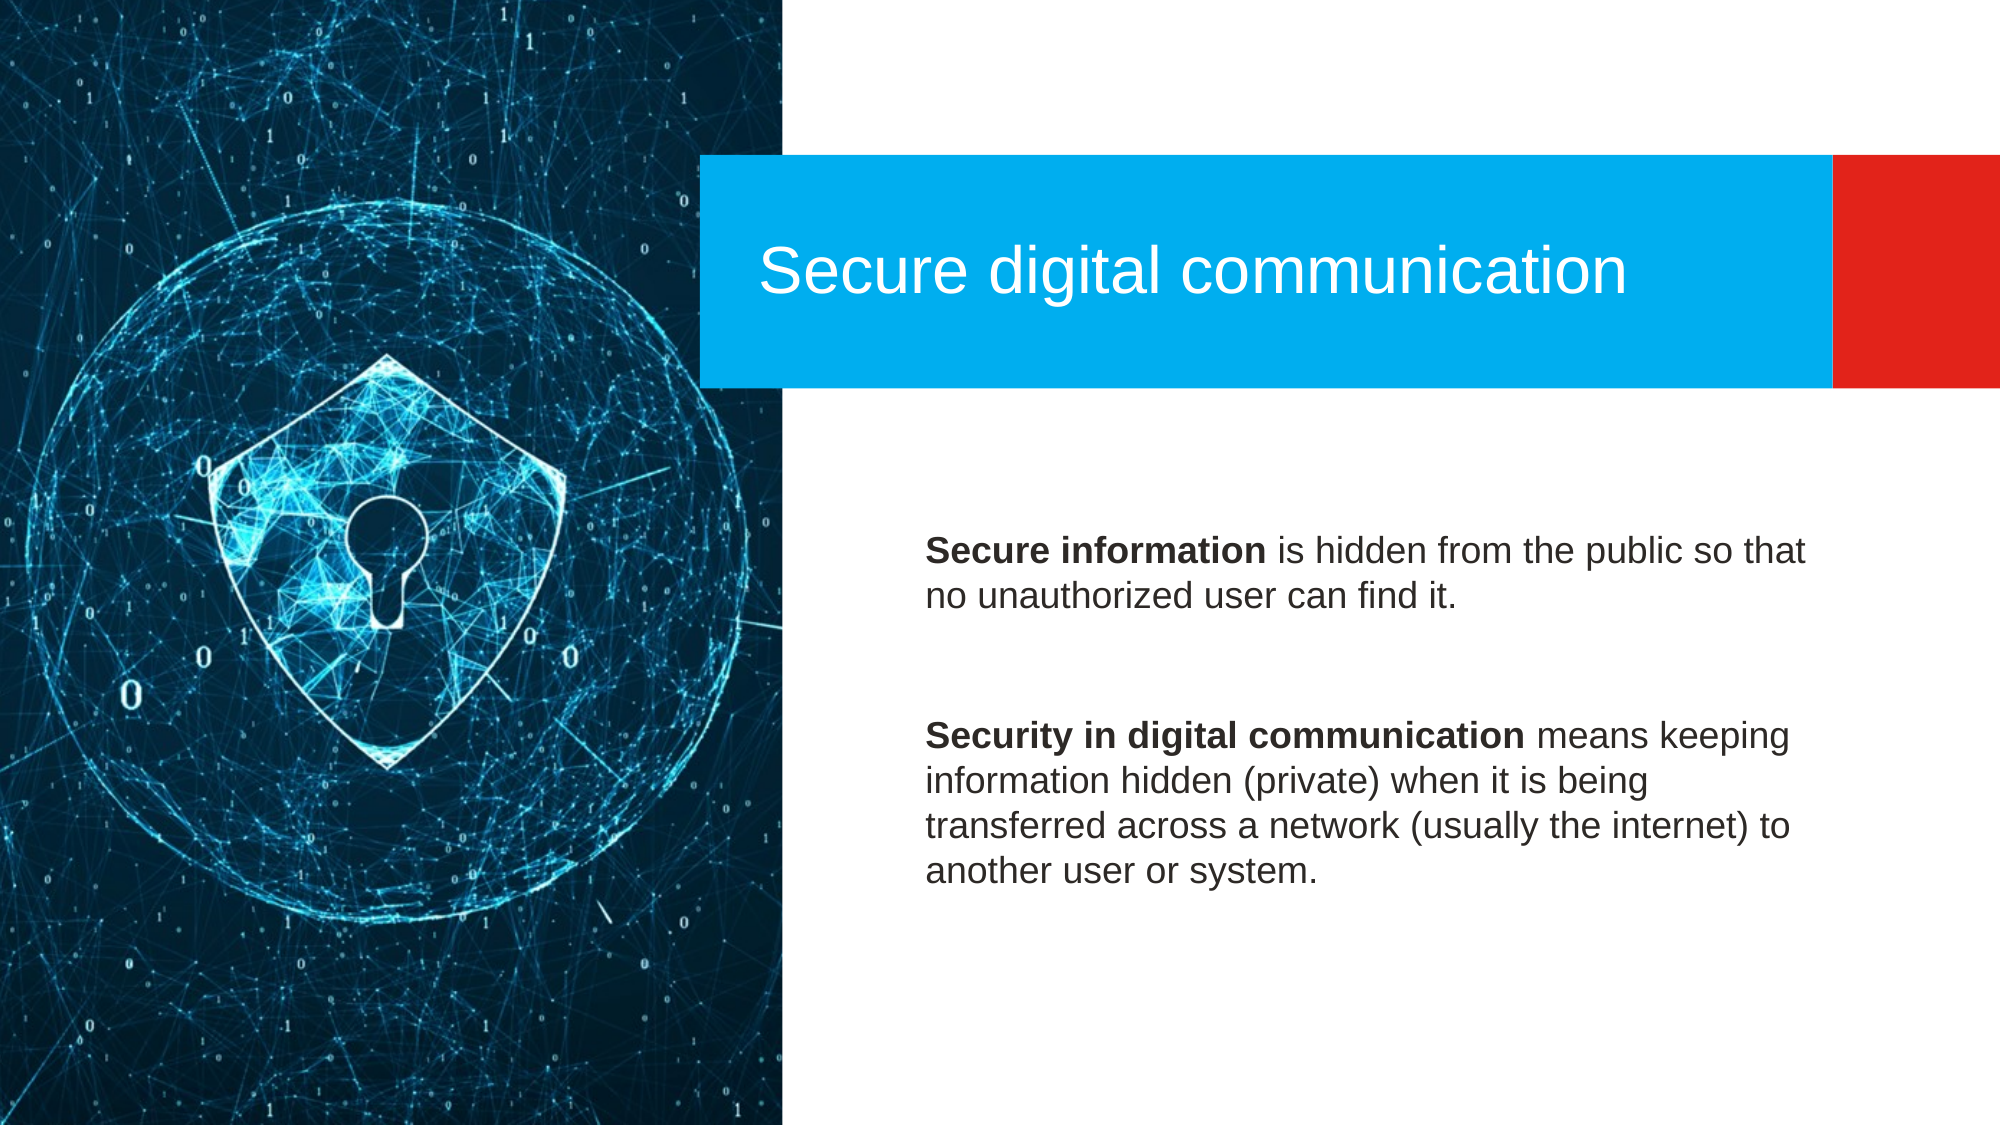

Secure digital communication
Secure information is hidden from the public so that no unauthorized user can find it.

Security in digital communication means keeping information hidden (private) when it is being transferred across a network (usually the internet) to another user or system.